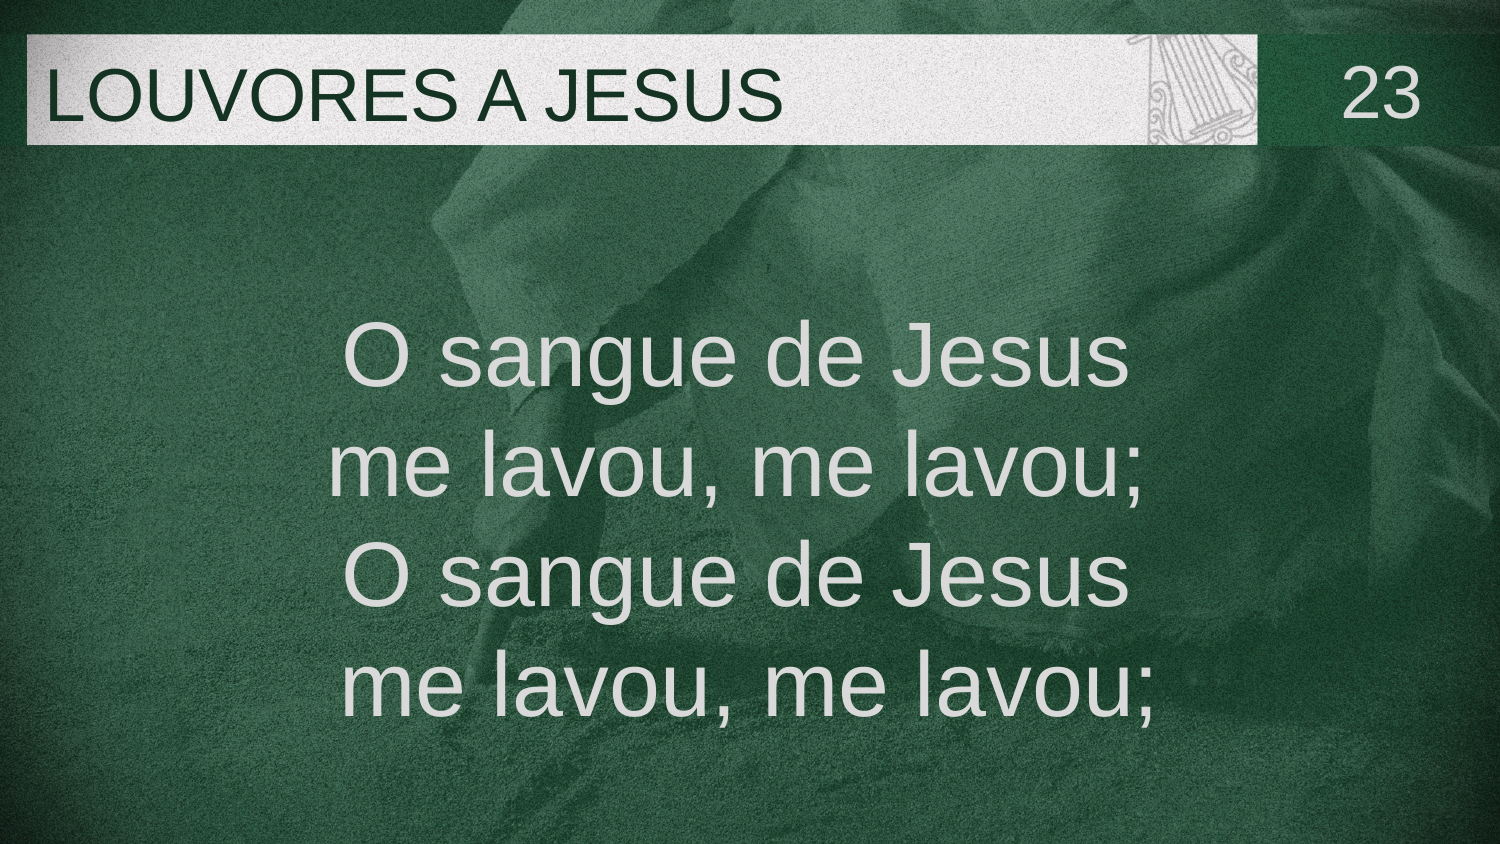

# LOUVORES A JESUS
23
O sangue de Jesus
me lavou, me lavou;
O sangue de Jesus
me lavou, me lavou;